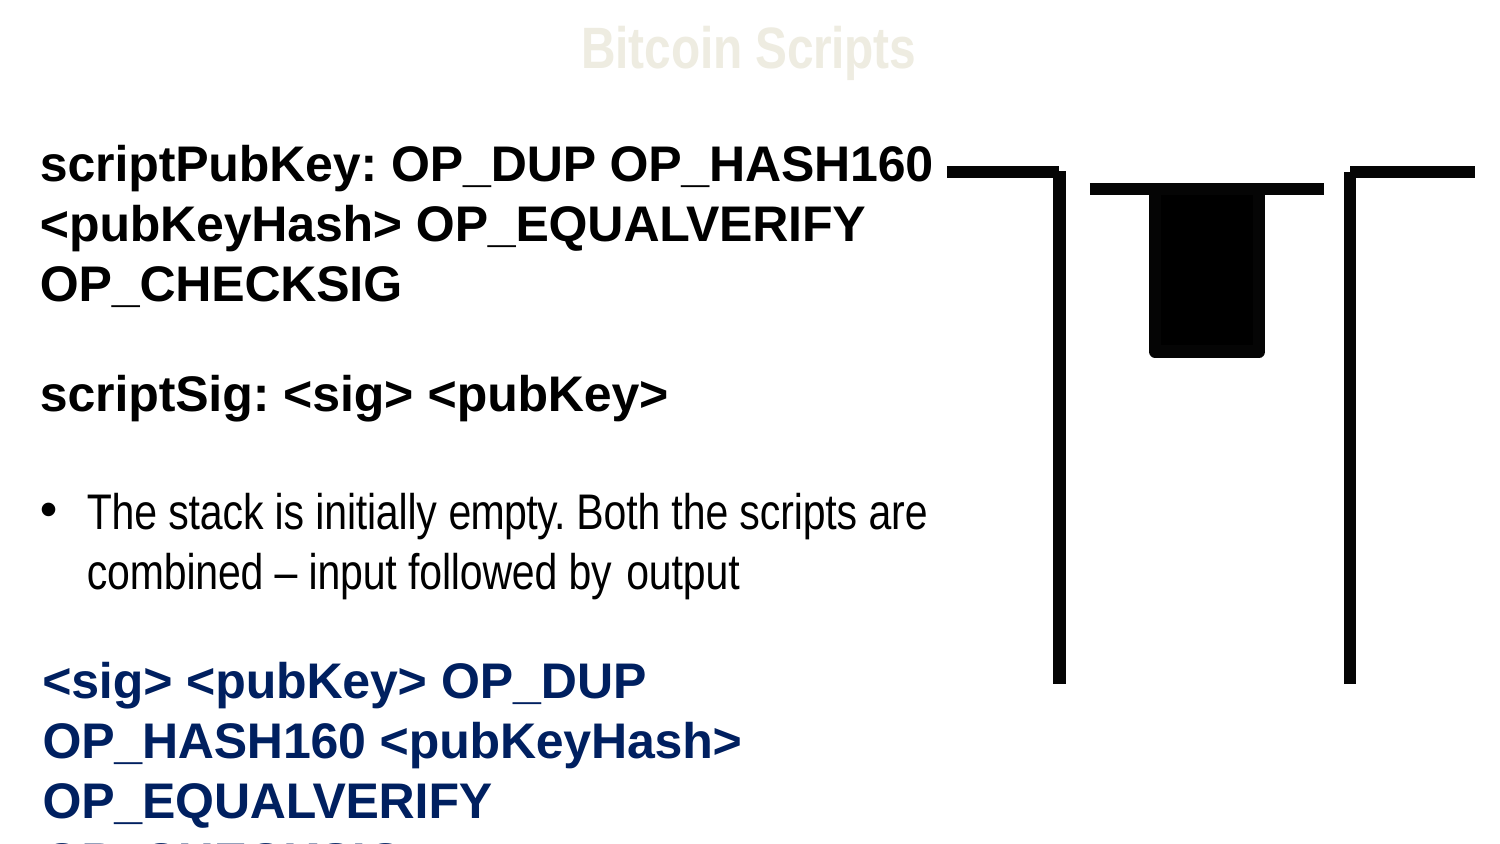

# Bitcoin Scripts
scriptPubKey: OP_DUP OP_HASH160 <pubKeyHash> OP_EQUALVERIFY  OP_CHECKSIG
scriptSig: <sig> <pubKey>

The stack is initially empty. Both the scripts are  combined – input followed by output
<sig> <pubKey> OP_DUP OP_HASH160 <pubKeyHash>  OP_EQUALVERIFY OP_CHECKSIG